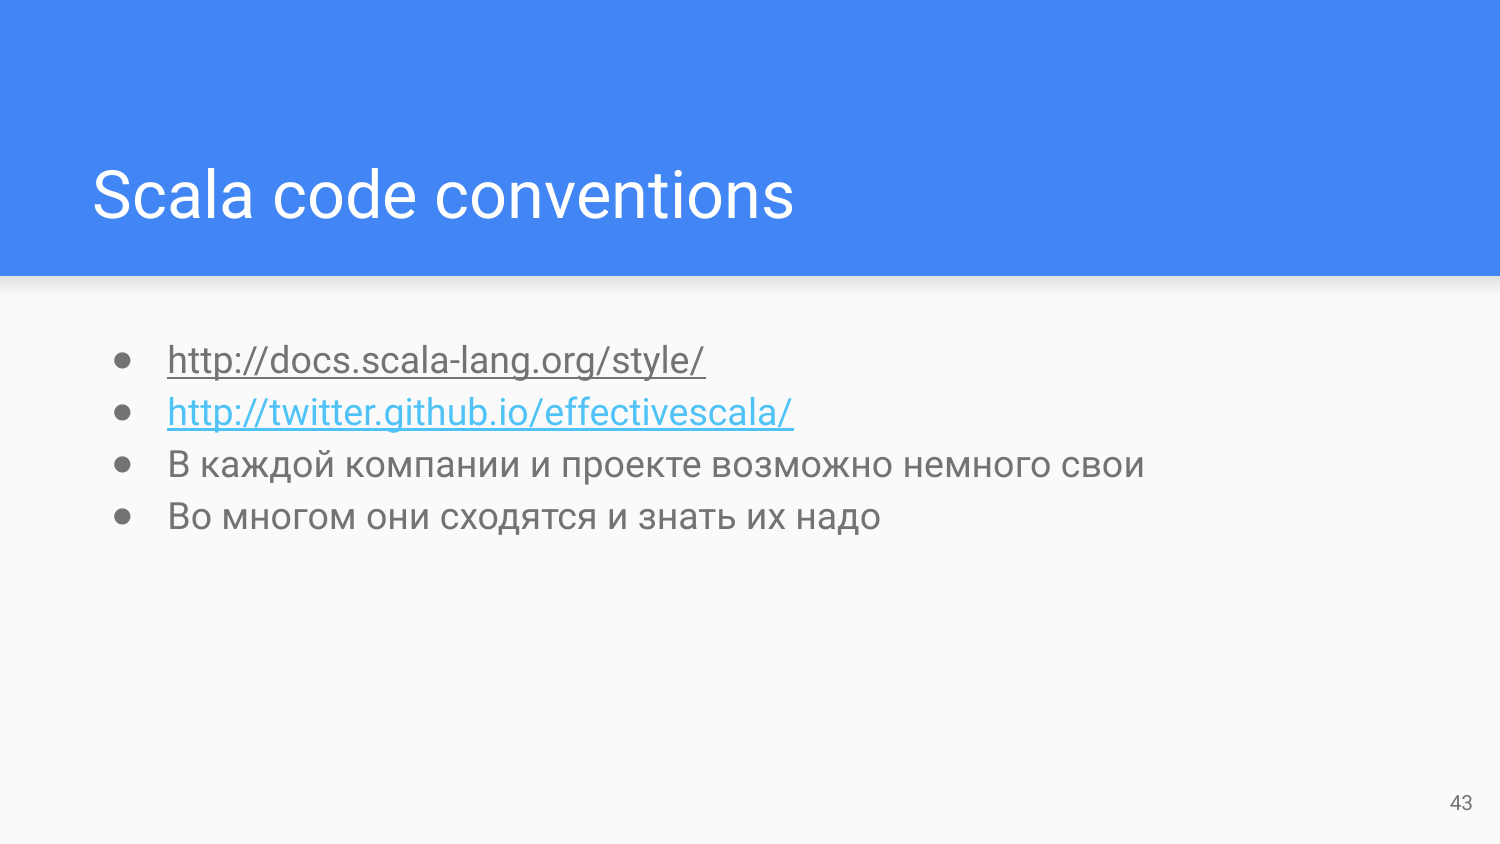

# Scala code conventions
http://docs.scala-lang.org/style/
http://twitter.github.io/effectivescala/
В каждой компании и проекте возможно немного свои
Во многом они сходятся и знать их надо
43